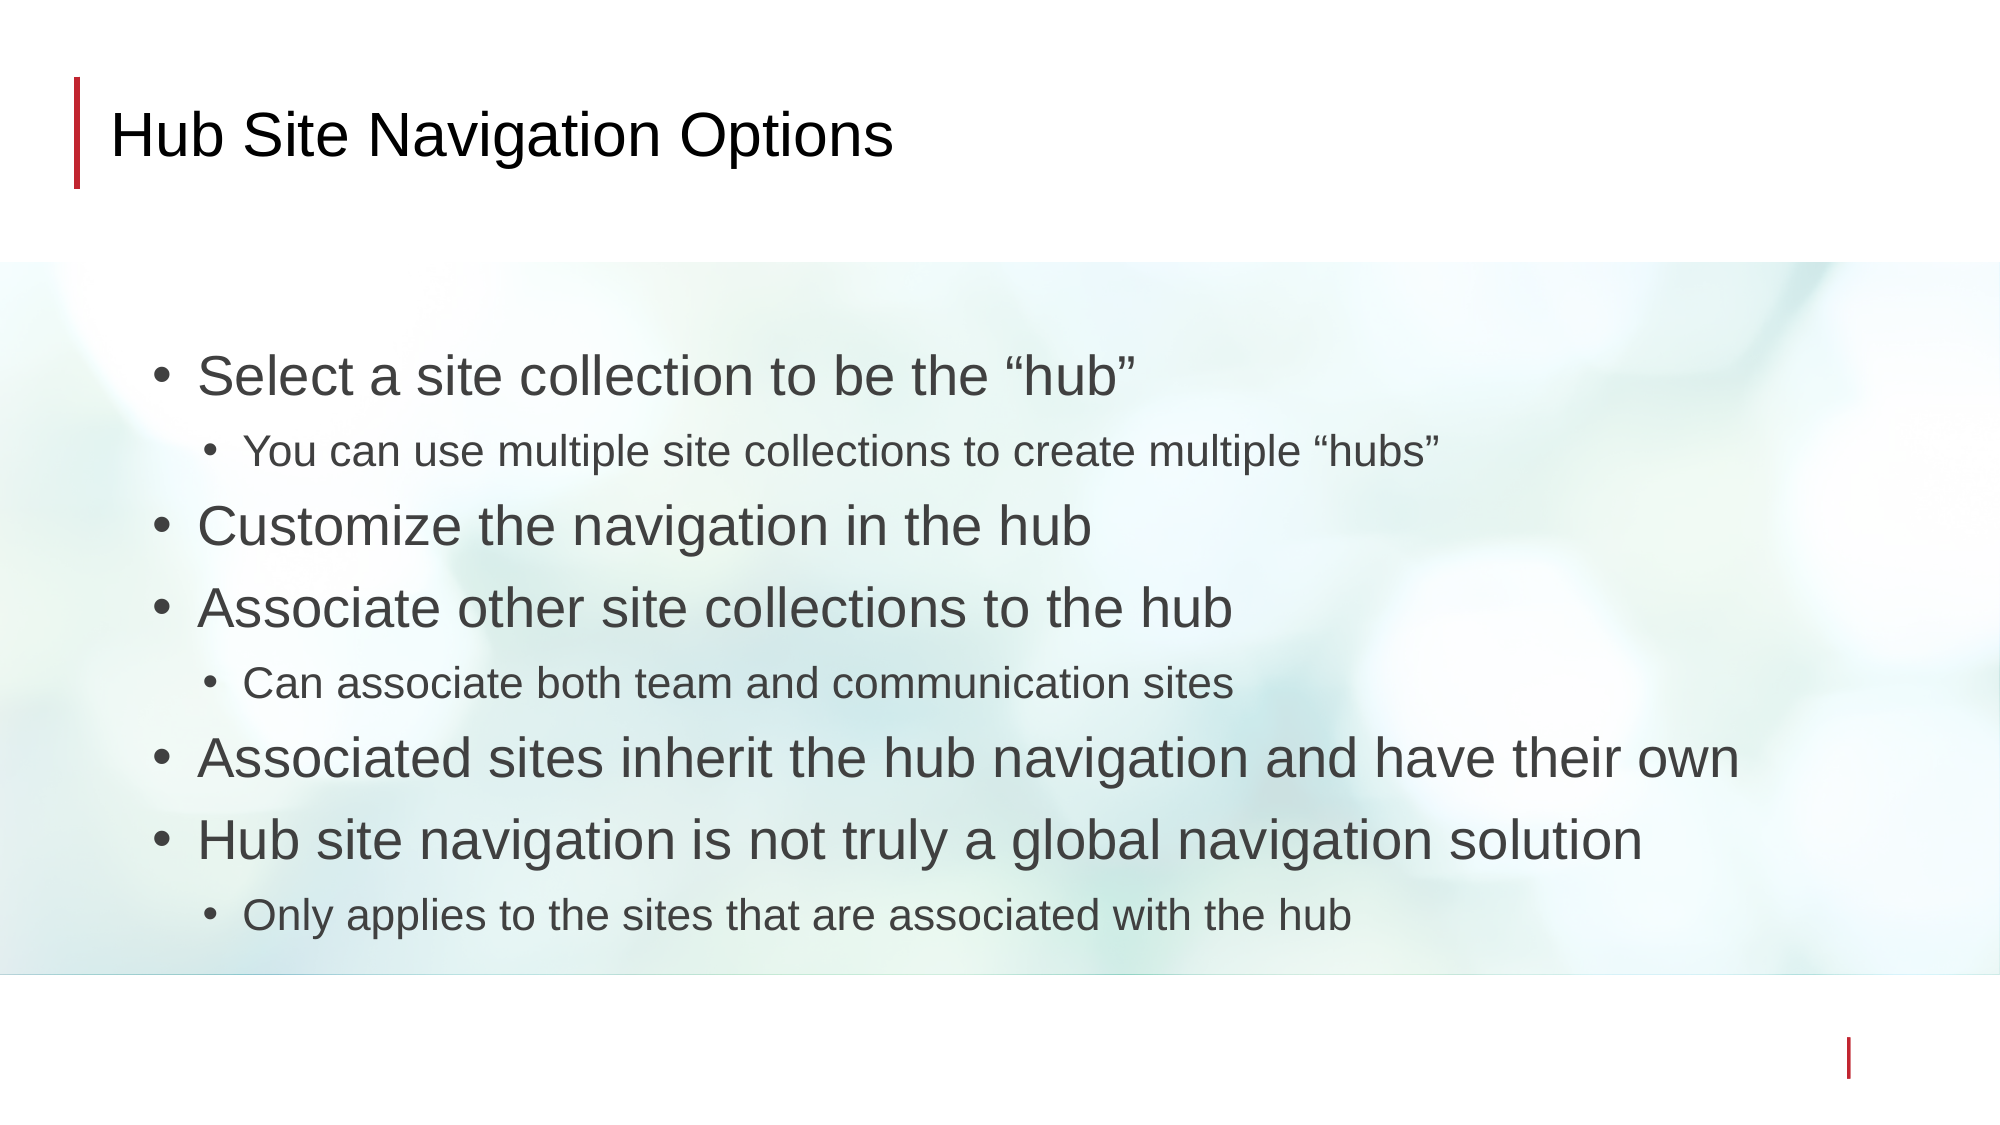

# Hub Site Navigation Options
Select a site collection to be the “hub”
You can use multiple site collections to create multiple “hubs”
Customize the navigation in the hub
Associate other site collections to the hub
Can associate both team and communication sites
Associated sites inherit the hub navigation and have their own
Hub site navigation is not truly a global navigation solution
Only applies to the sites that are associated with the hub